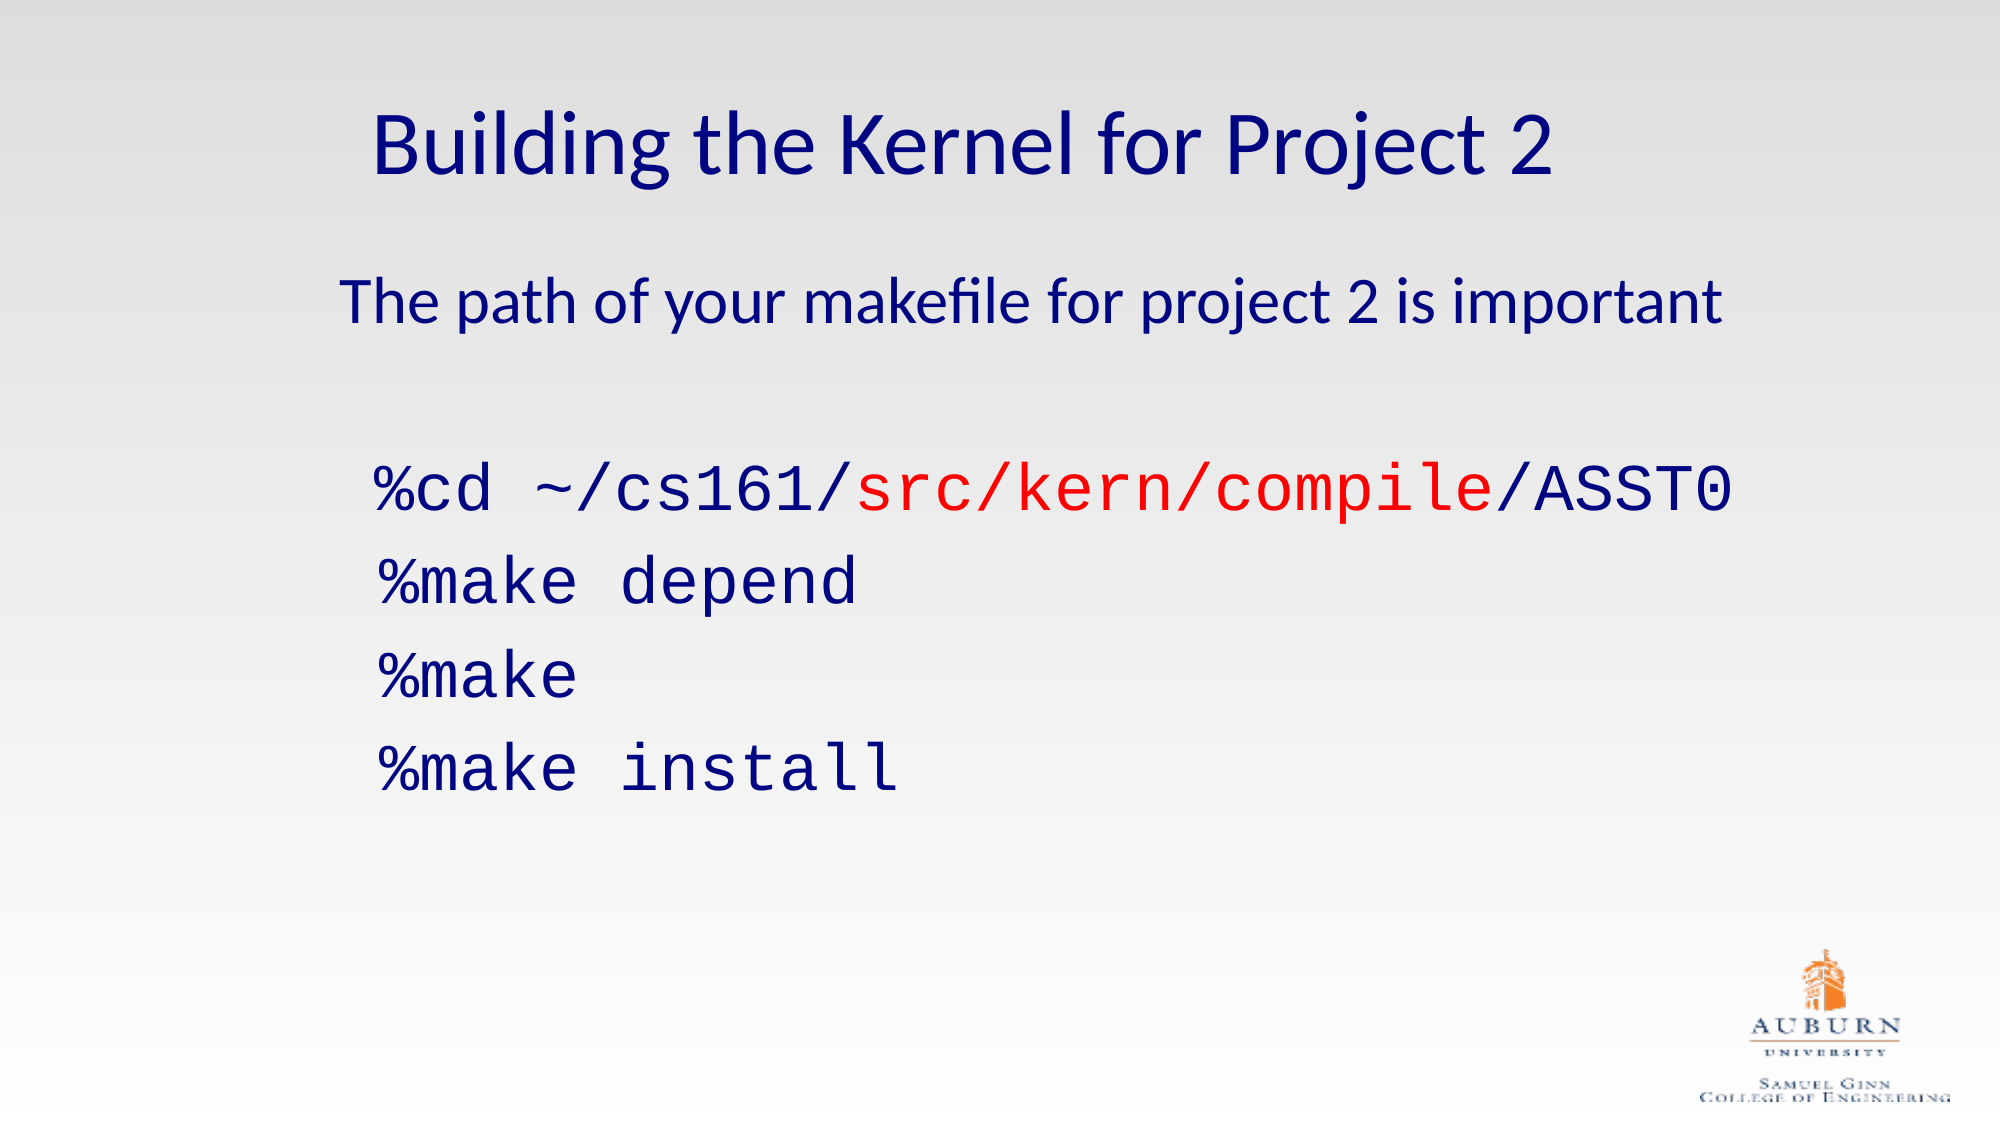

# Building the Kernel for Project 2
The path of your makefile for project 2 is important

 %cd ~/cs161/src/kern/compile/ASST0
 %make depend
 %make
 %make install